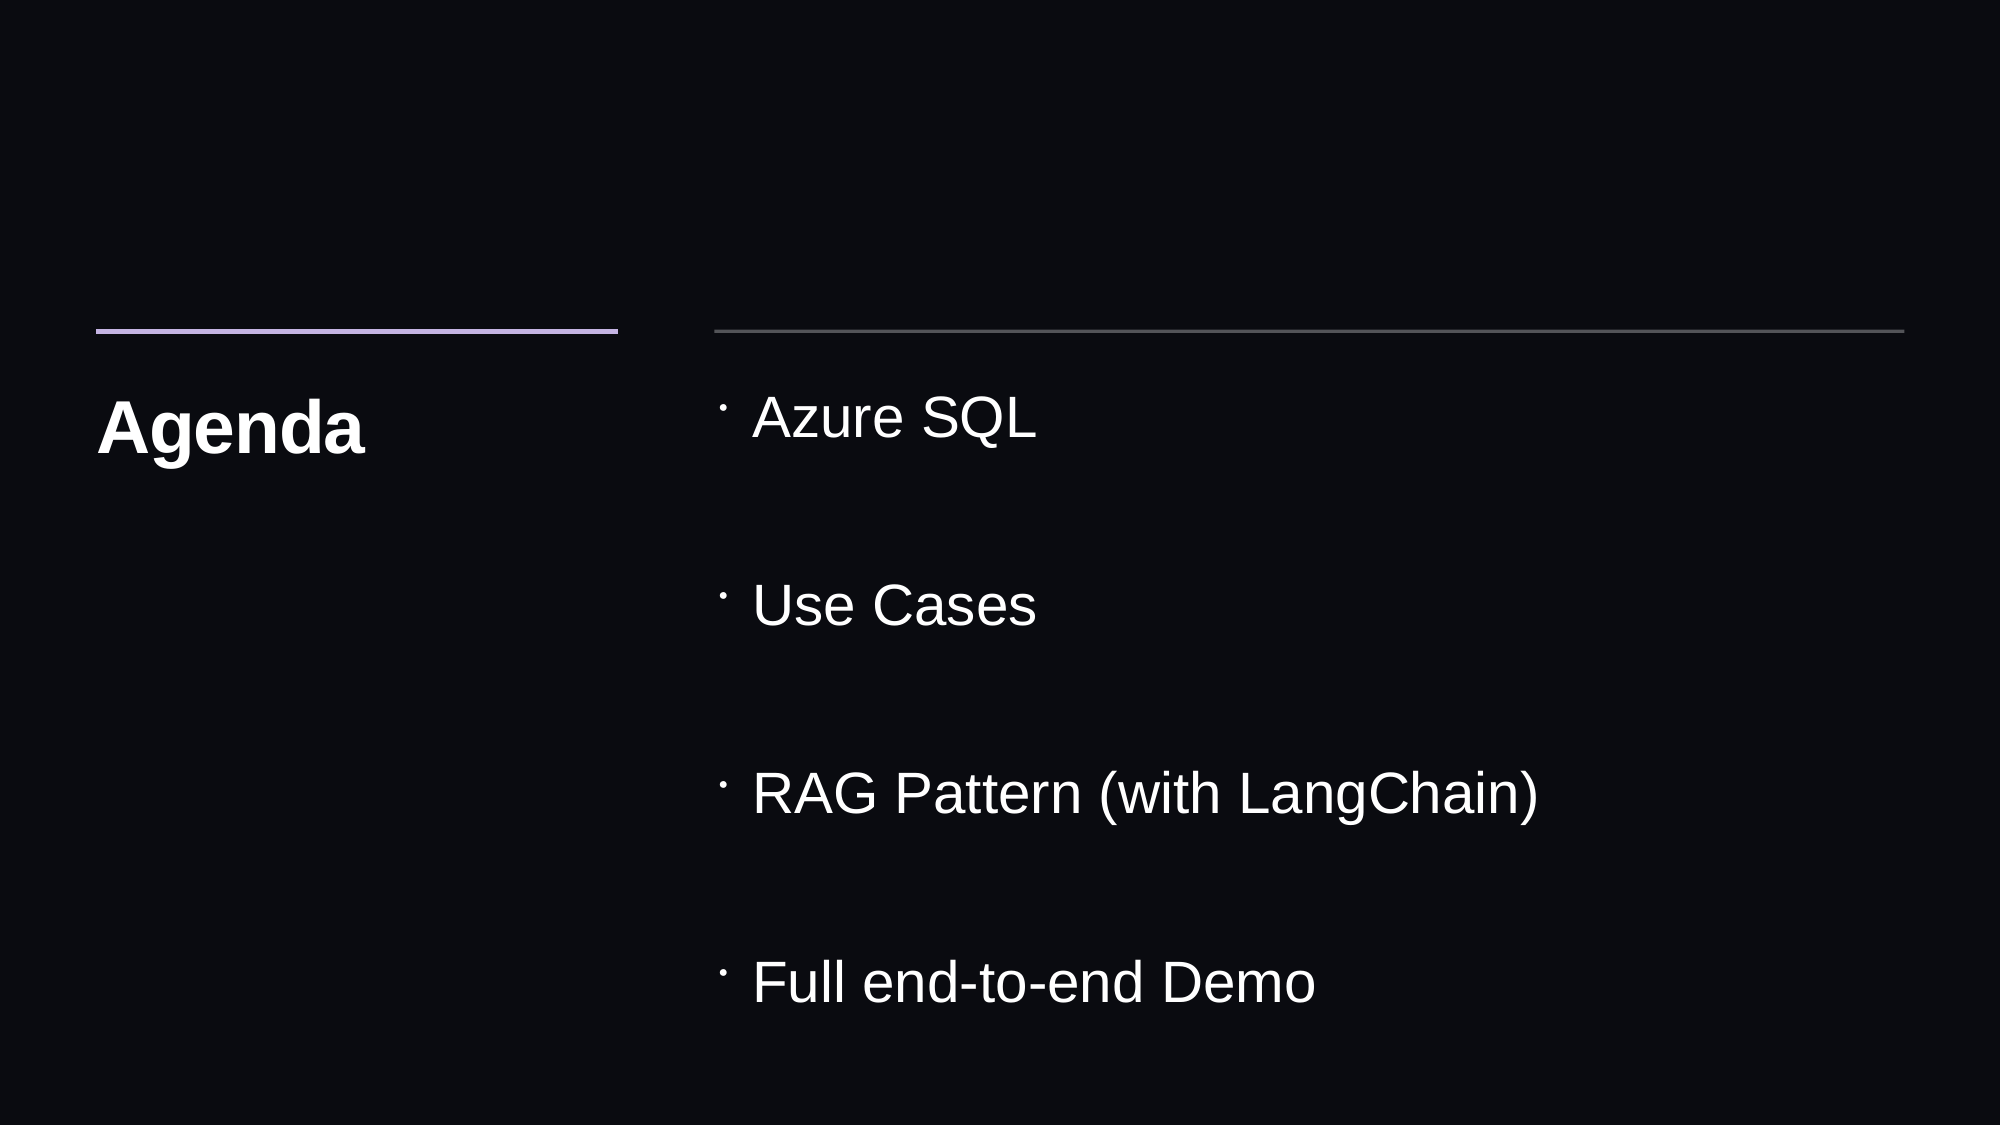

# Agenda
Azure SQL

Use Cases

RAG Pattern (with LangChain)

Full end-to-end Demo